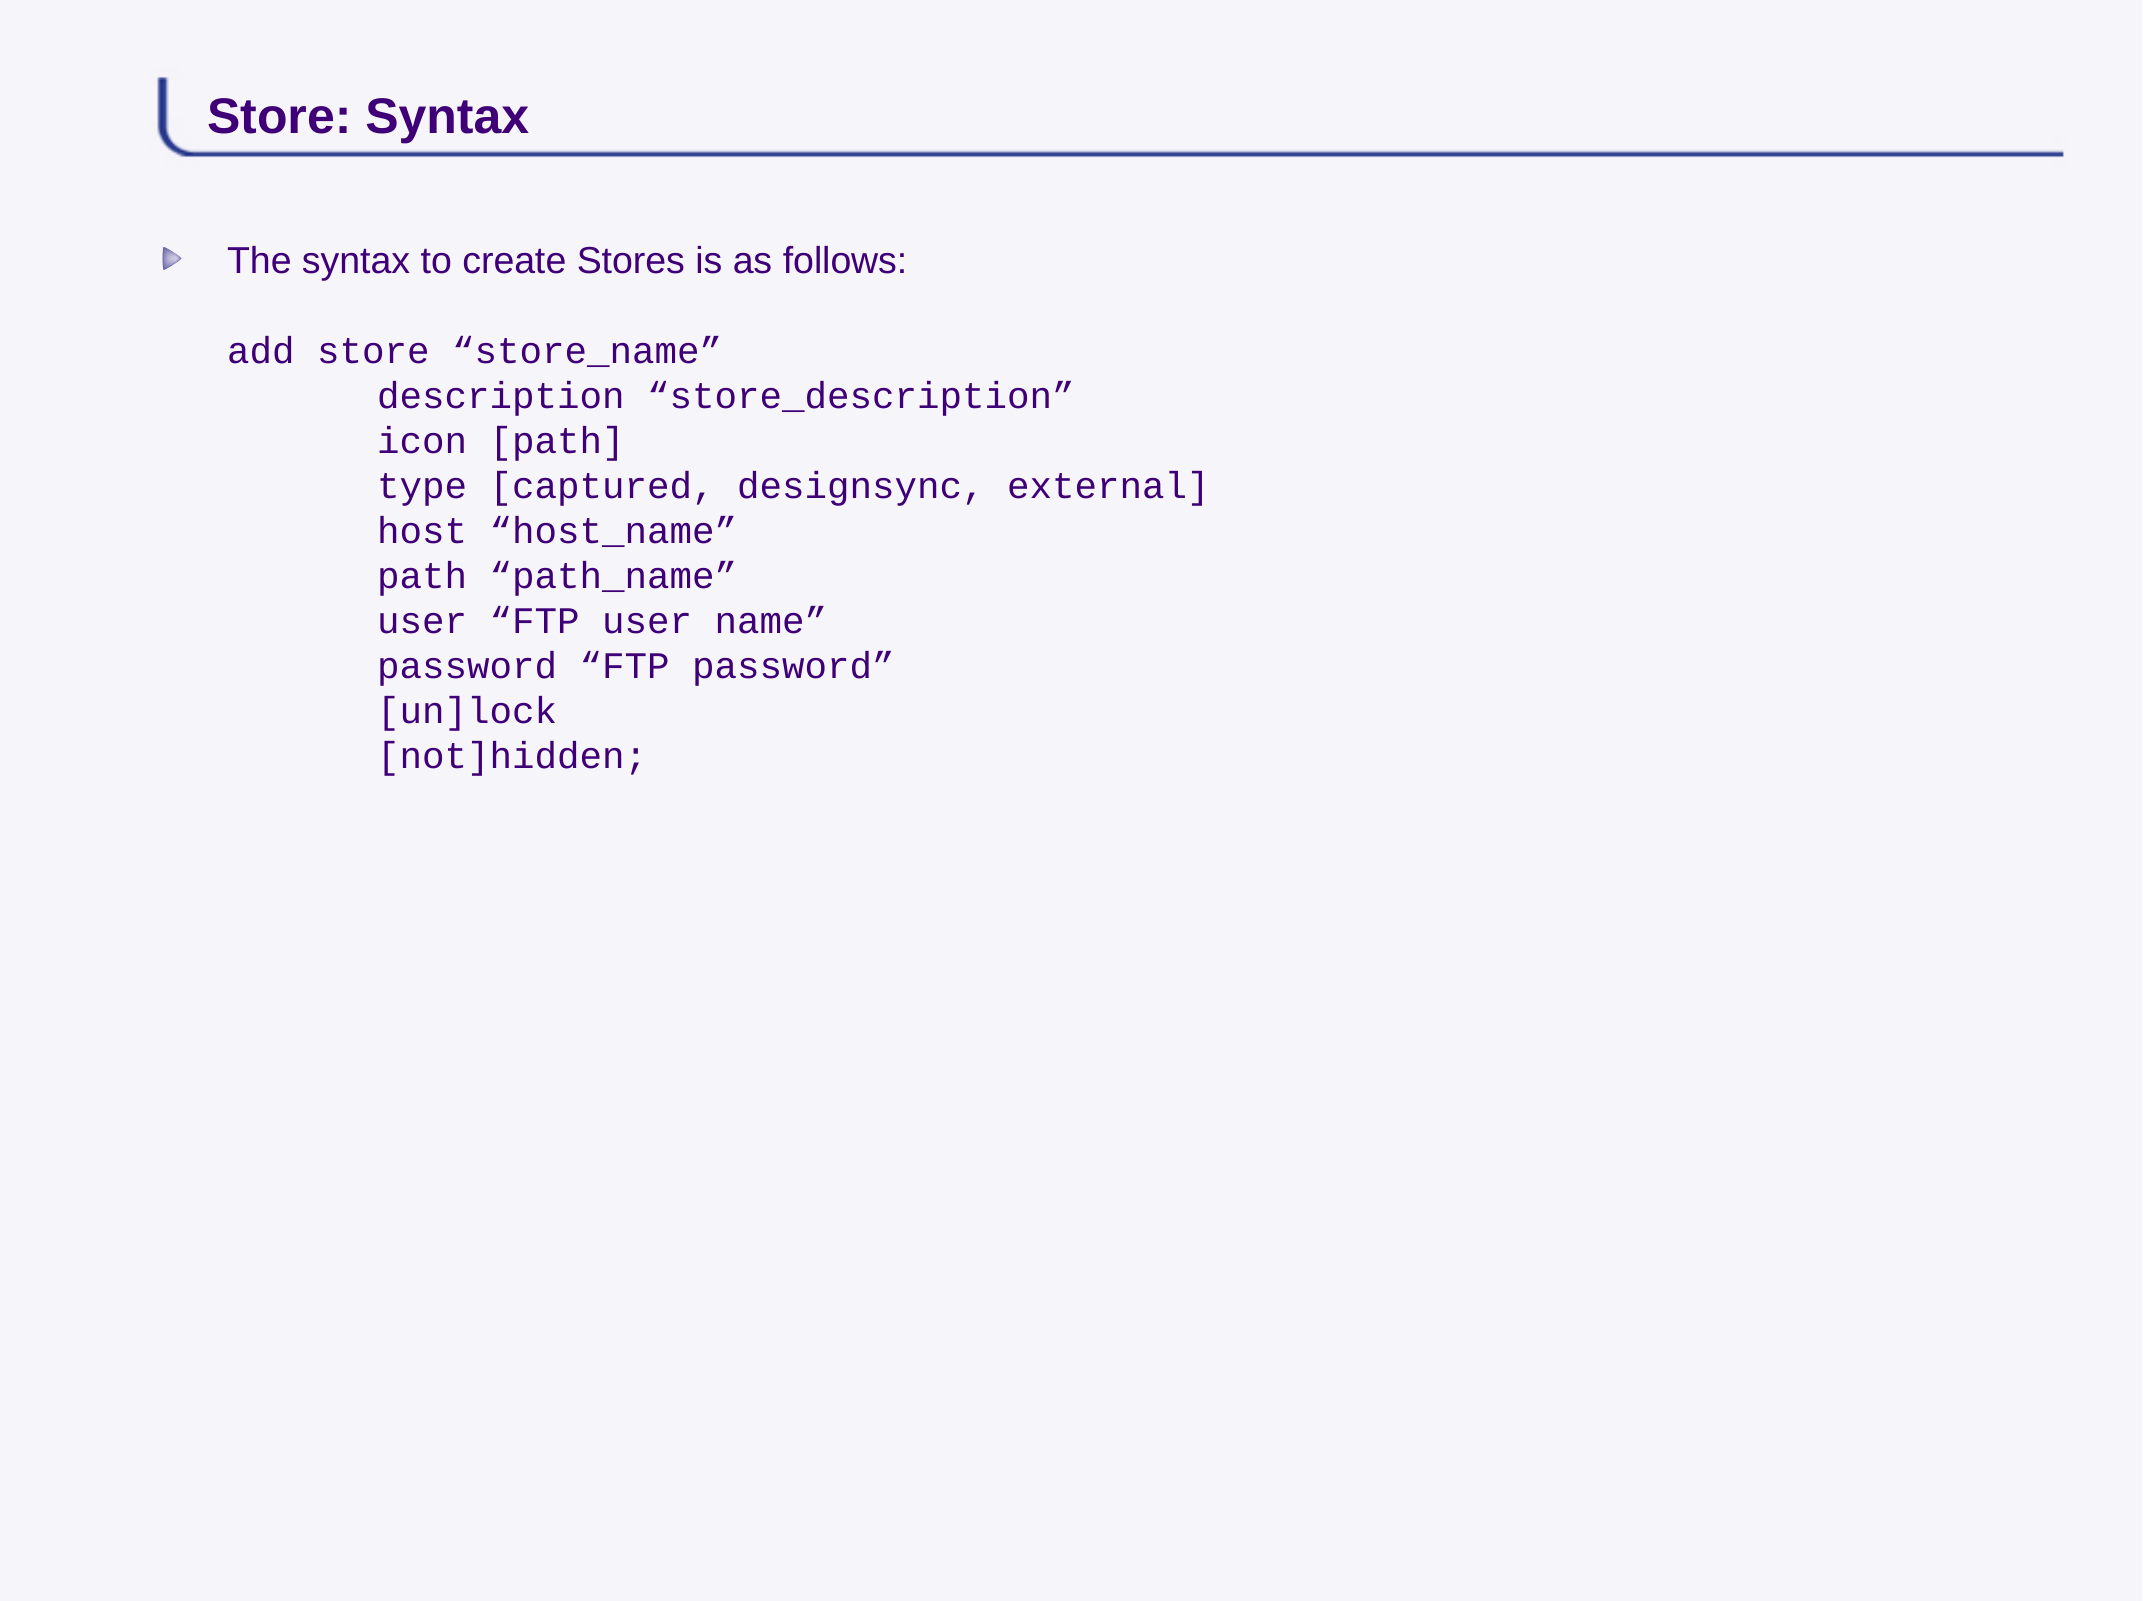

# Store: Syntax
The syntax to create Stores is as follows:
add store “store_name”
	description “store_description”
	icon [path]
	type [captured, designsync, external]
	host “host_name”
	path “path_name”
	user “FTP user name”
	password “FTP password”
	[un]lock
	[not]hidden;